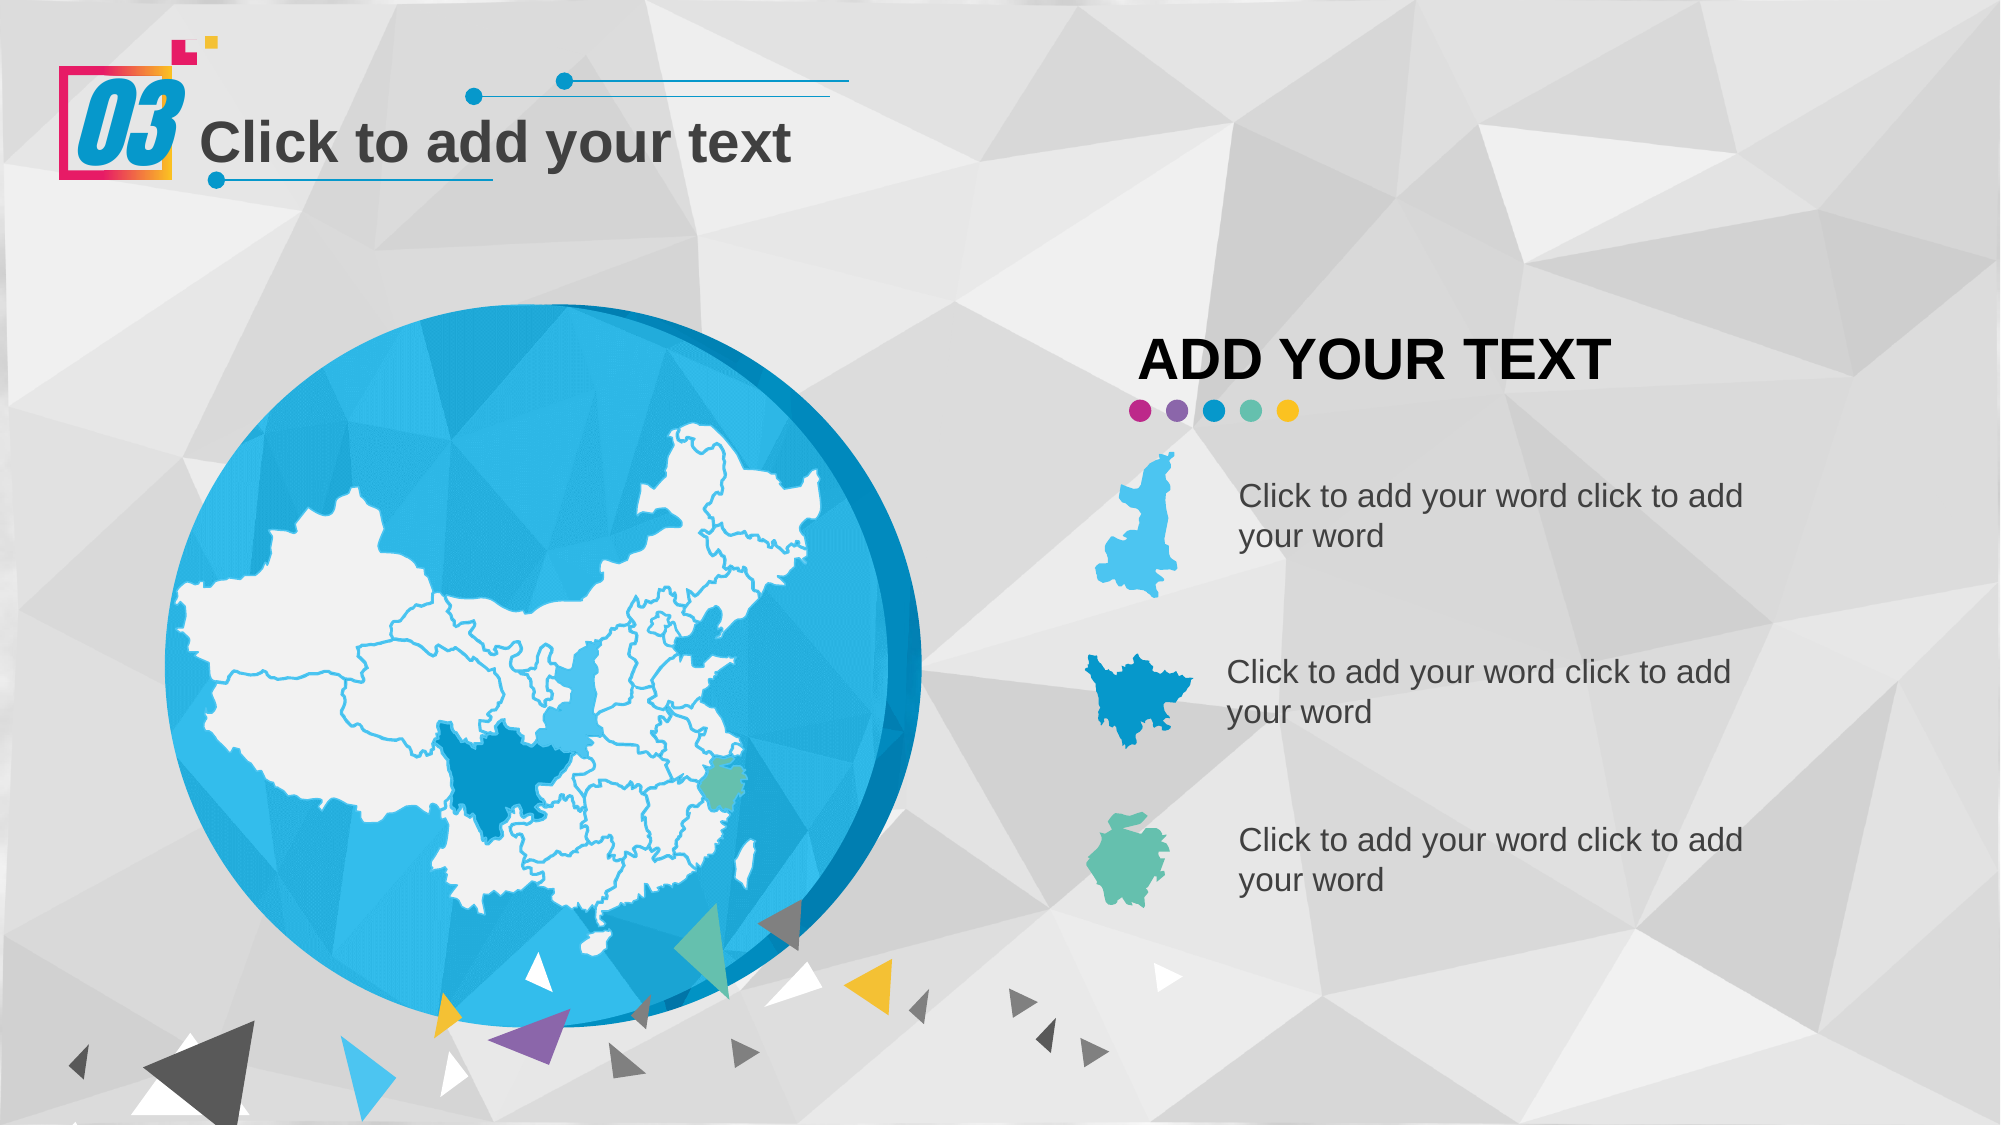

03

Click to add your text

ADD YOUR TEXT

Click to add your word click to add your word

Click to add your word click to add your word

Click to add your word click to add your word